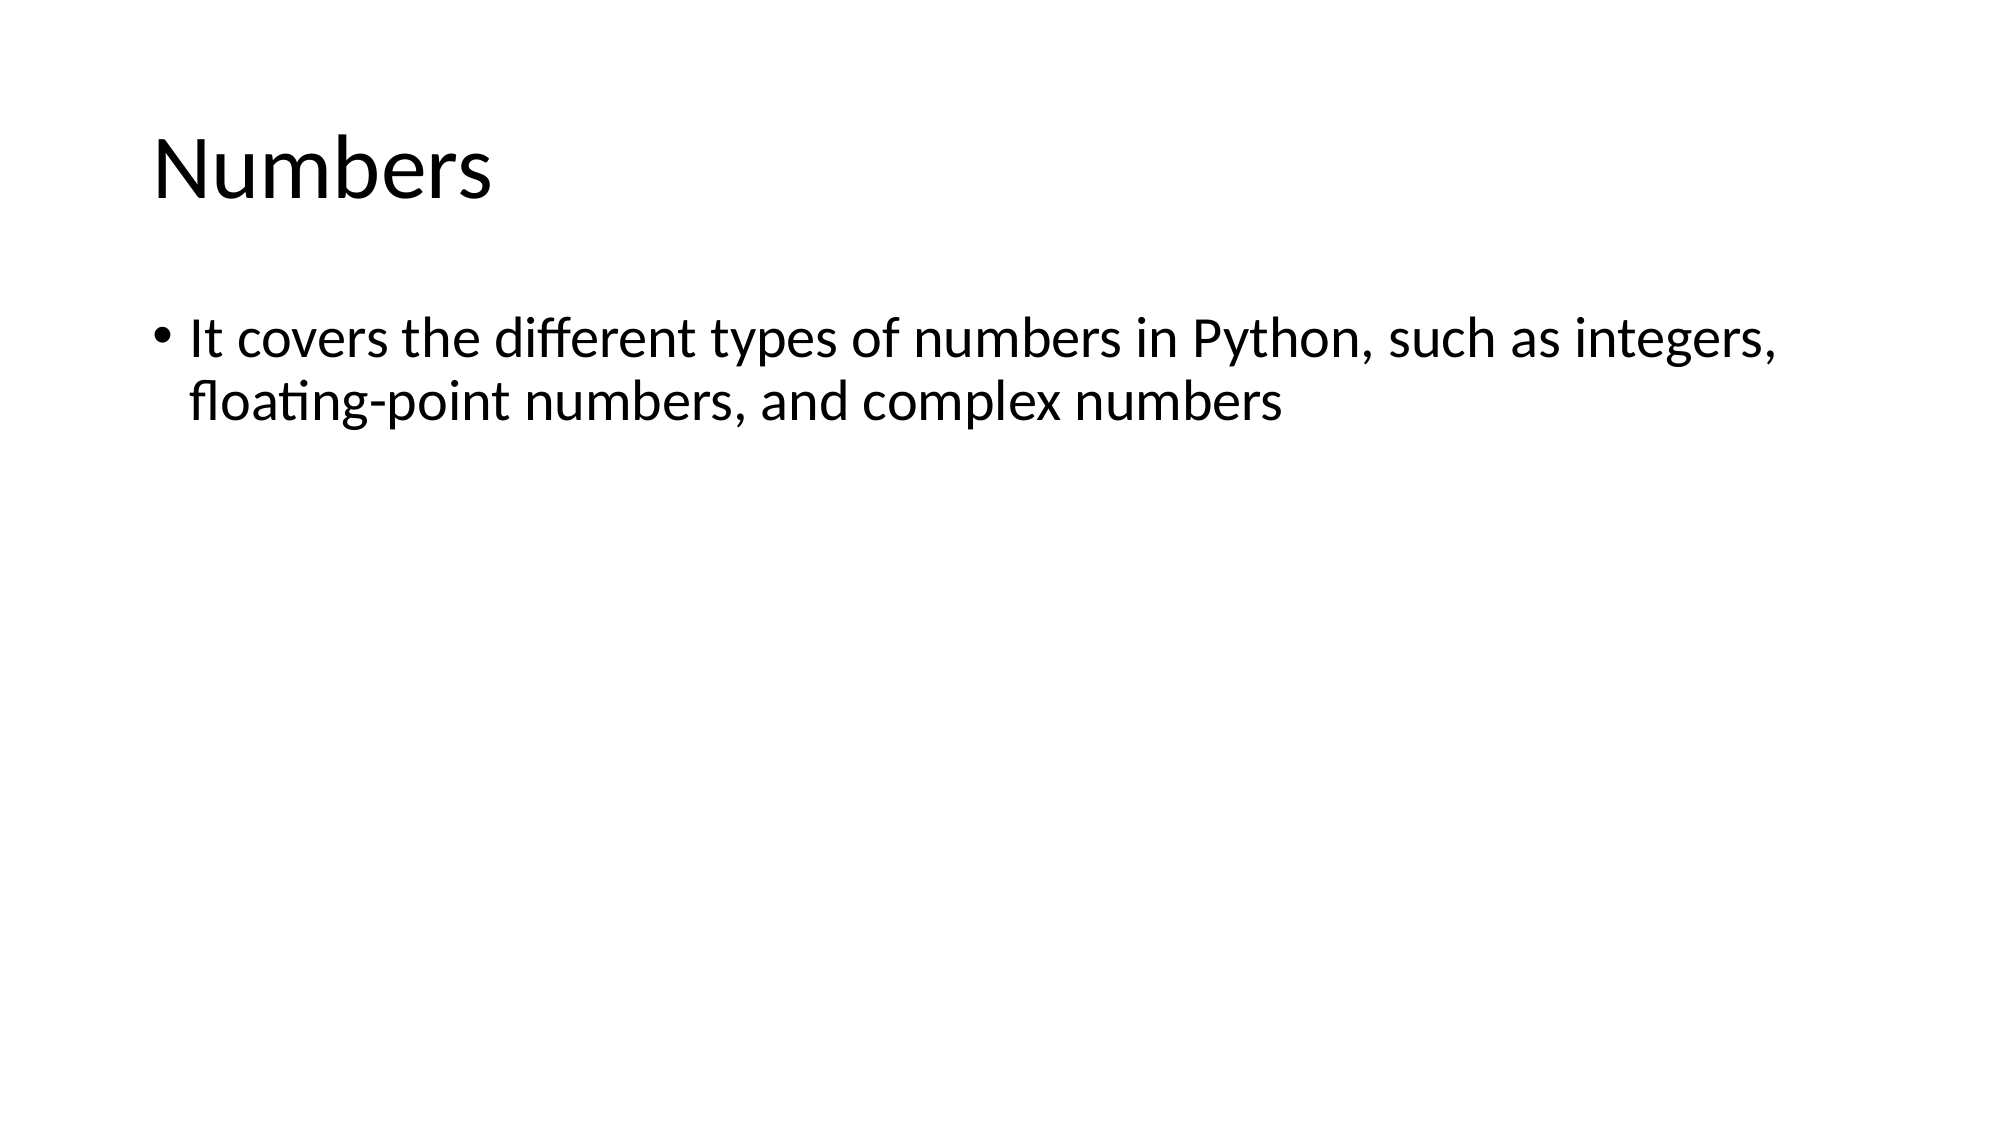

# Numbers
It covers the different types of numbers in Python, such as integers, floating-point numbers, and complex numbers